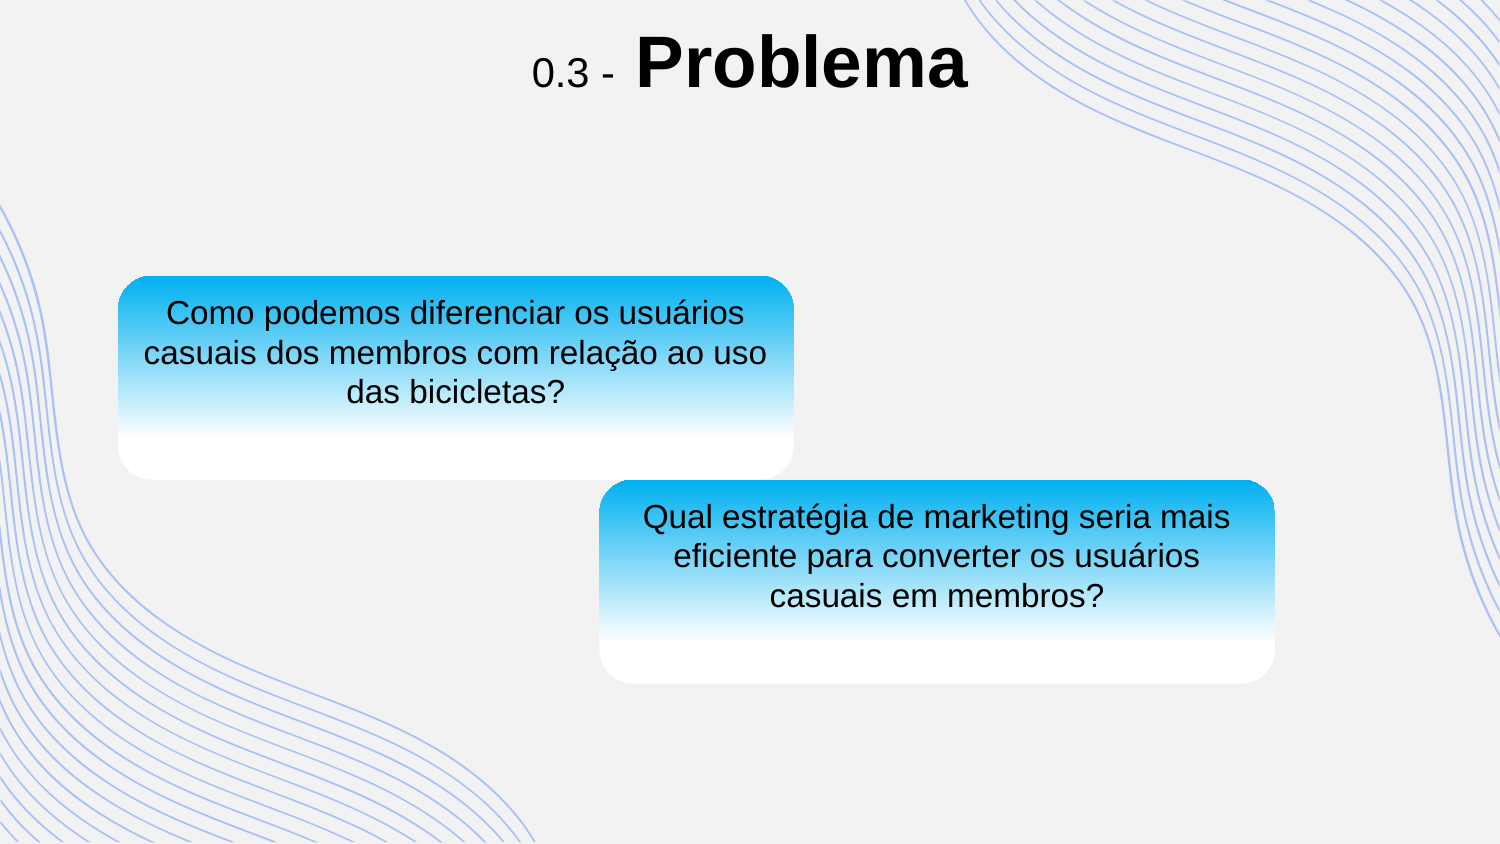

# 0.3 - Problema

Como podemos diferenciar os usuários casuais dos membros com relação ao uso das bicicletas?

Qual estratégia de marketing seria mais eficiente para converter os usuários casuais em membros?